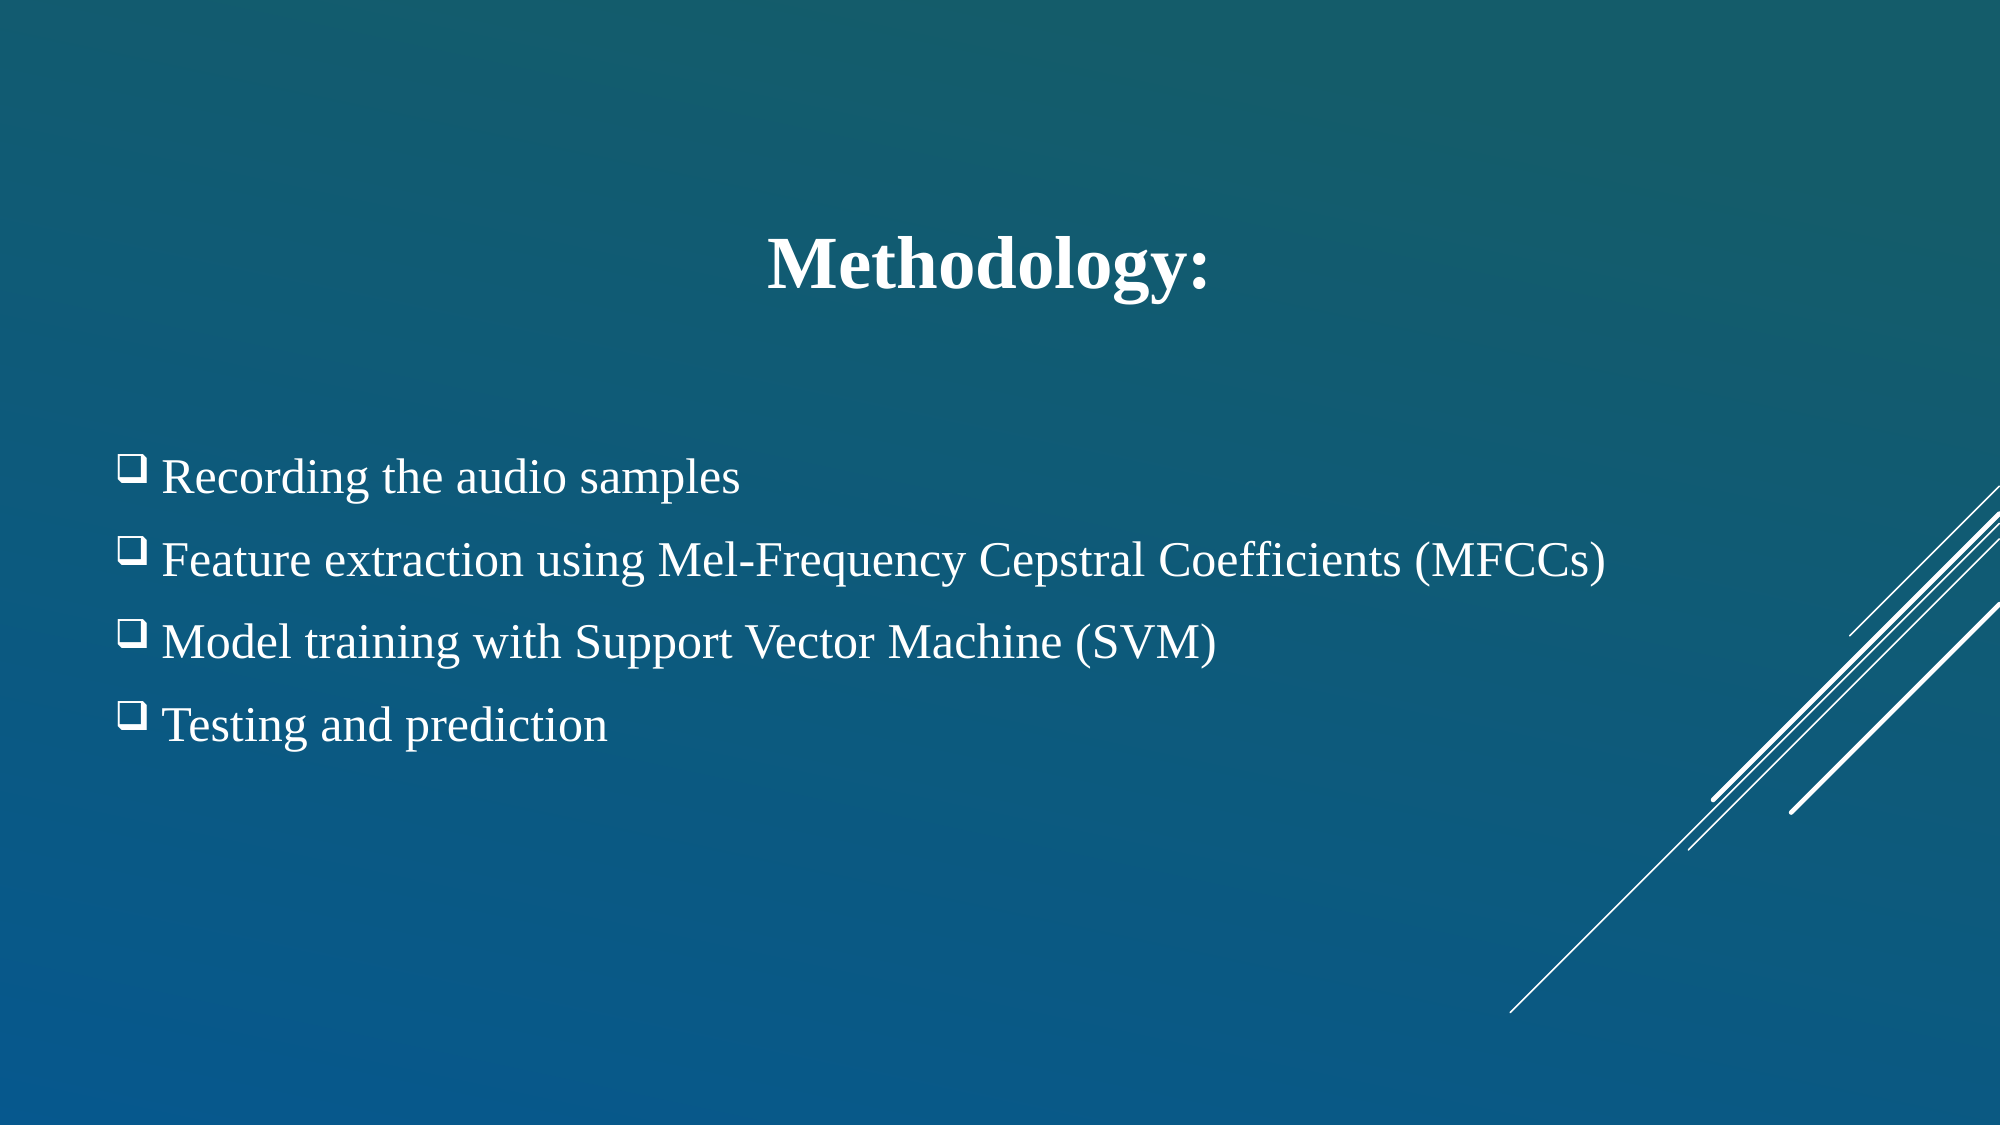

Methodology:

Recording the audio samples
Feature extraction using Mel-Frequency Cepstral Coefficients (MFCCs)
Model training with Support Vector Machine (SVM)
Testing and prediction